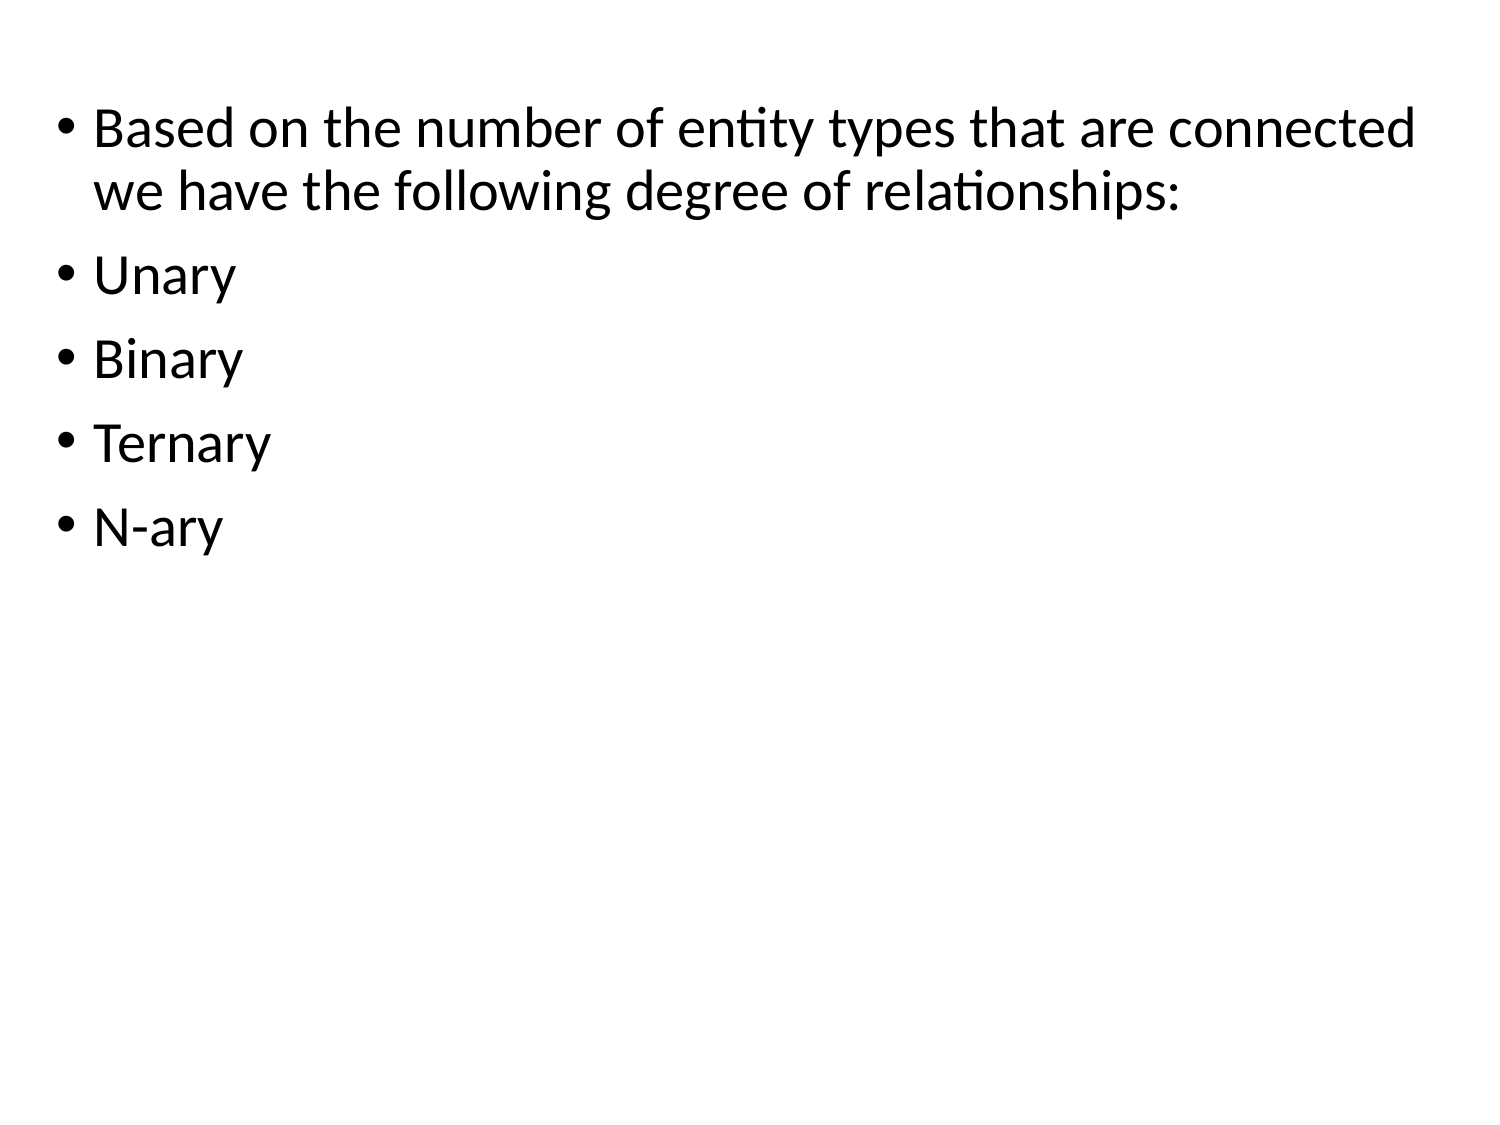

Based on the number of entity types that are connected we have the following degree of relationships:
Unary
Binary
Ternary
N-ary